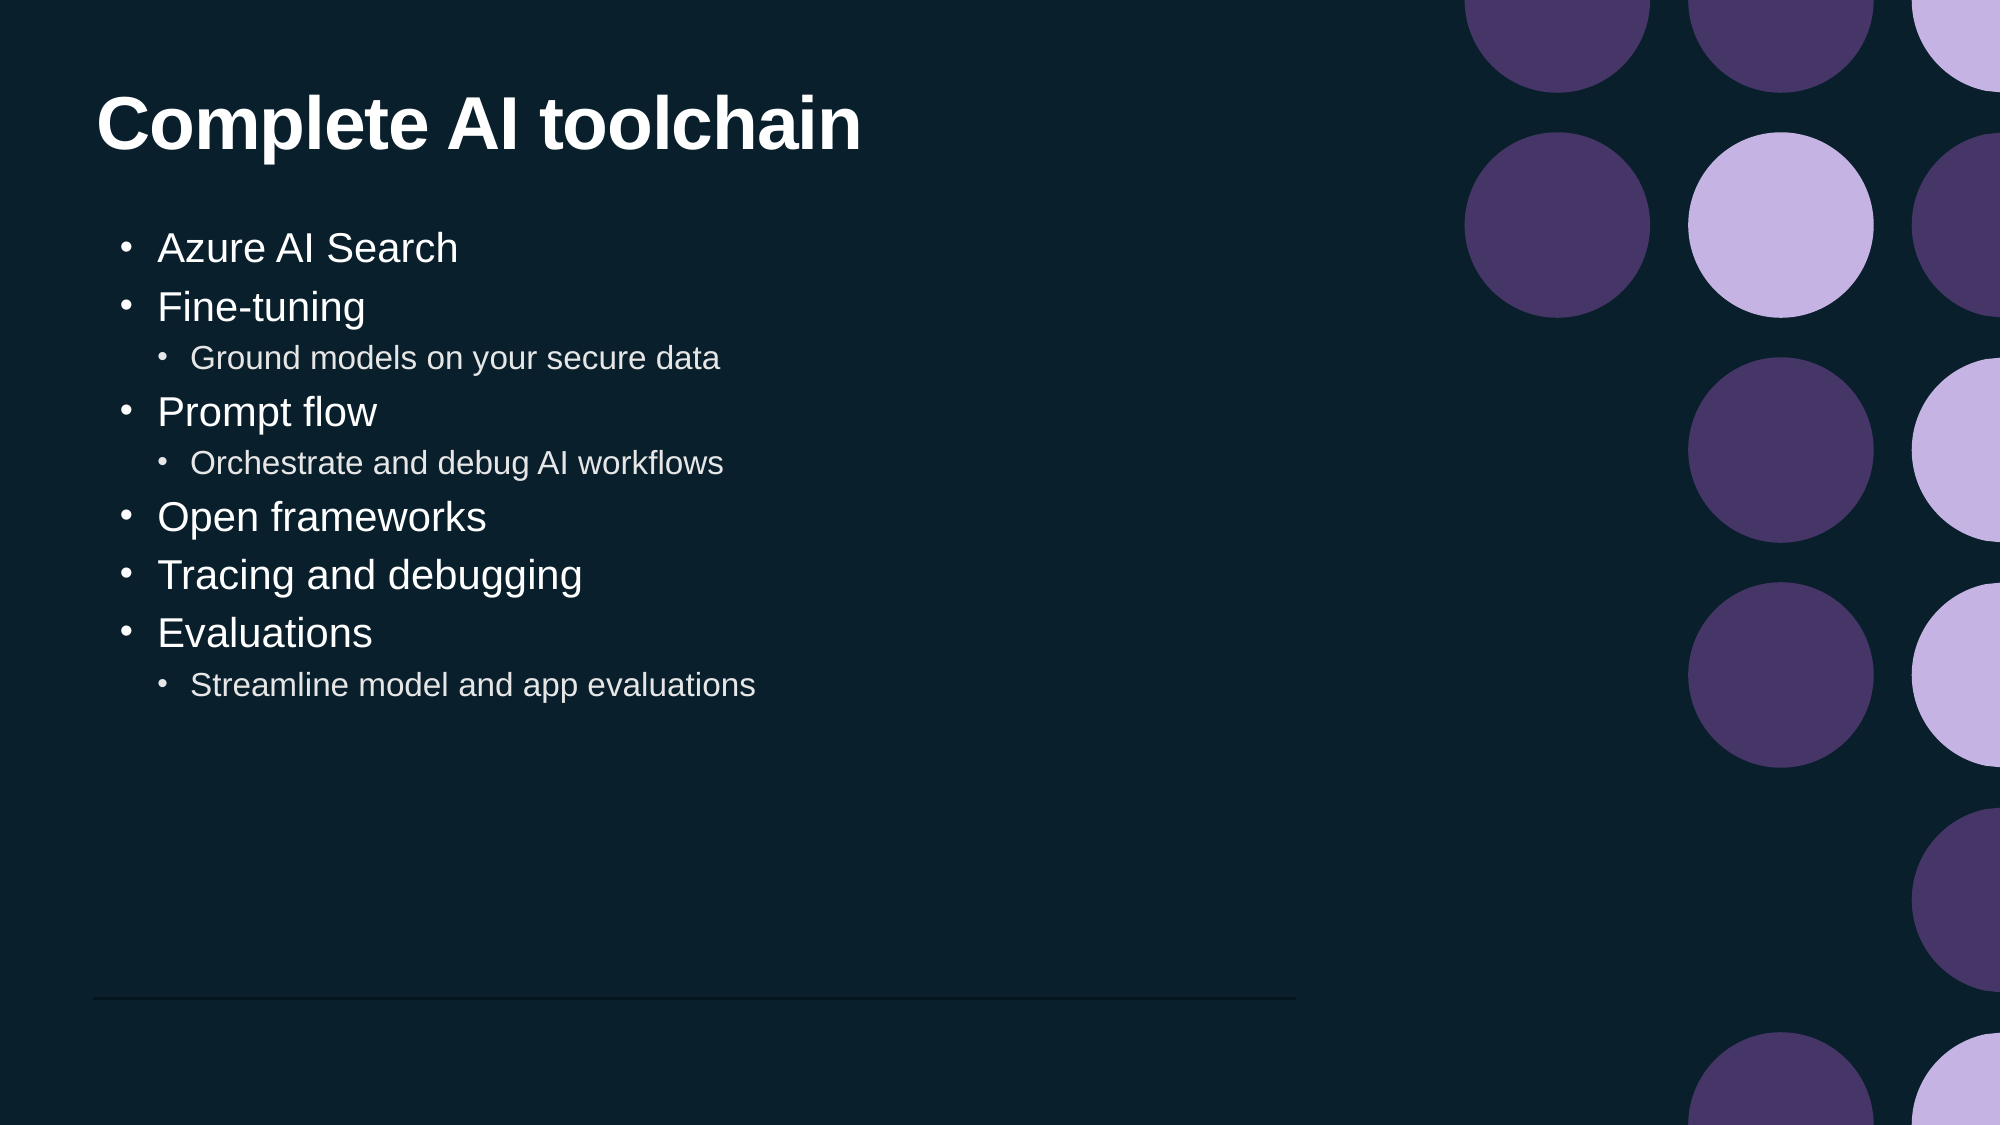

# Complete AI toolchain
Azure AI Search
Fine-tuning
Ground models on your secure data
Prompt flow
Orchestrate and debug AI workflows
Open frameworks
Tracing and debugging
Evaluations
Streamline model and app evaluations